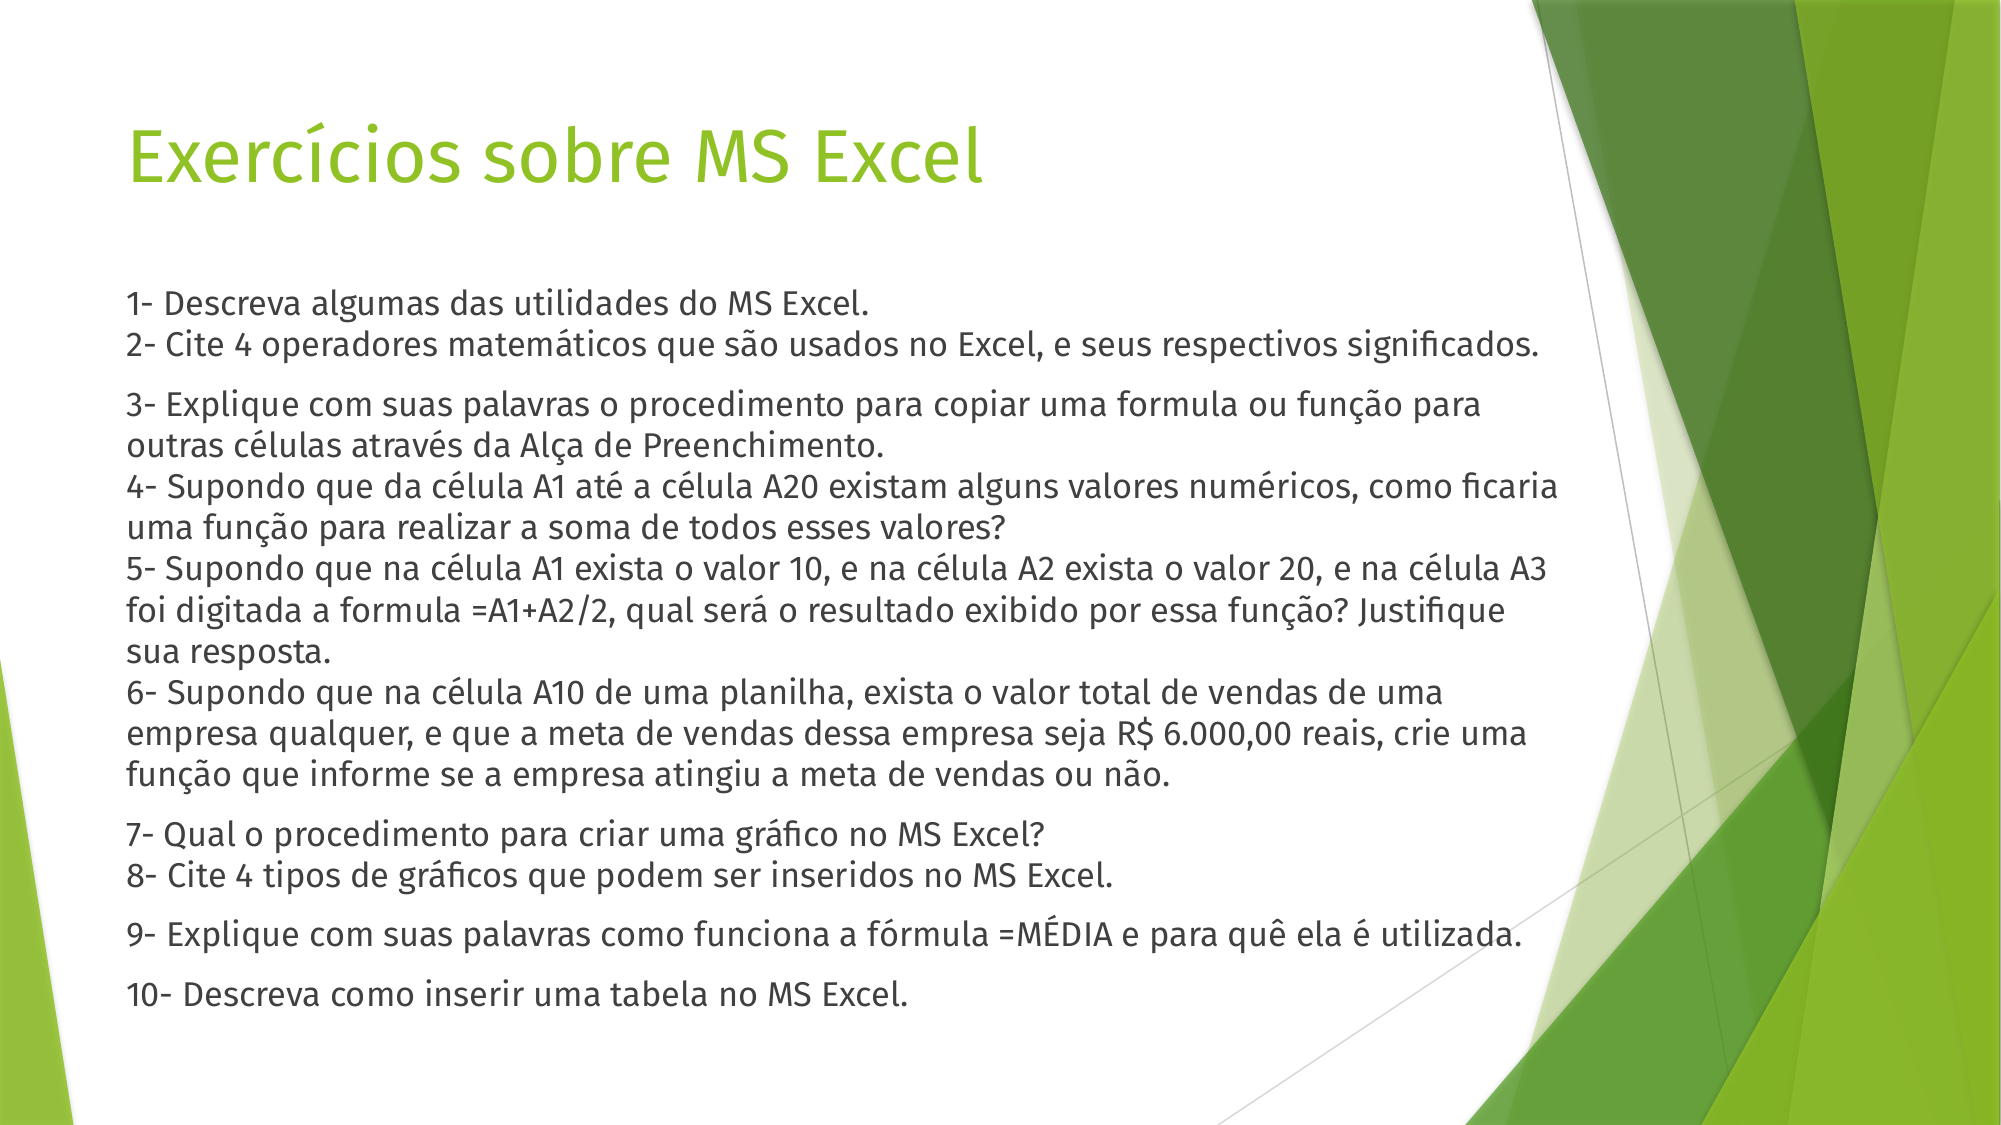

# Exercícios sobre MS Excel
1- Descreva algumas das utilidades do MS Excel.
2- Cite 4 operadores matemáticos que são usados no Excel, e seus respectivos significados.
3- Explique com suas palavras o procedimento para copiar uma formula ou função para outras células através da Alça de Preenchimento.
4- Supondo que da célula A1 até a célula A20 existam alguns valores numéricos, como ficaria uma função para realizar a soma de todos esses valores?
5- Supondo que na célula A1 exista o valor 10, e na célula A2 exista o valor 20, e na célula A3 foi digitada a formula =A1+A2/2, qual será o resultado exibido por essa função? Justifique sua resposta.
6- Supondo que na célula A10 de uma planilha, exista o valor total de vendas de uma empresa qualquer, e que a meta de vendas dessa empresa seja R$ 6.000,00 reais, crie uma função que informe se a empresa atingiu a meta de vendas ou não.
7- Qual o procedimento para criar uma gráfico no MS Excel?
8- Cite 4 tipos de gráficos que podem ser inseridos no MS Excel.
9- Explique com suas palavras como funciona a fórmula =MÉDIA e para quê ela é utilizada.
10- Descreva como inserir uma tabela no MS Excel.